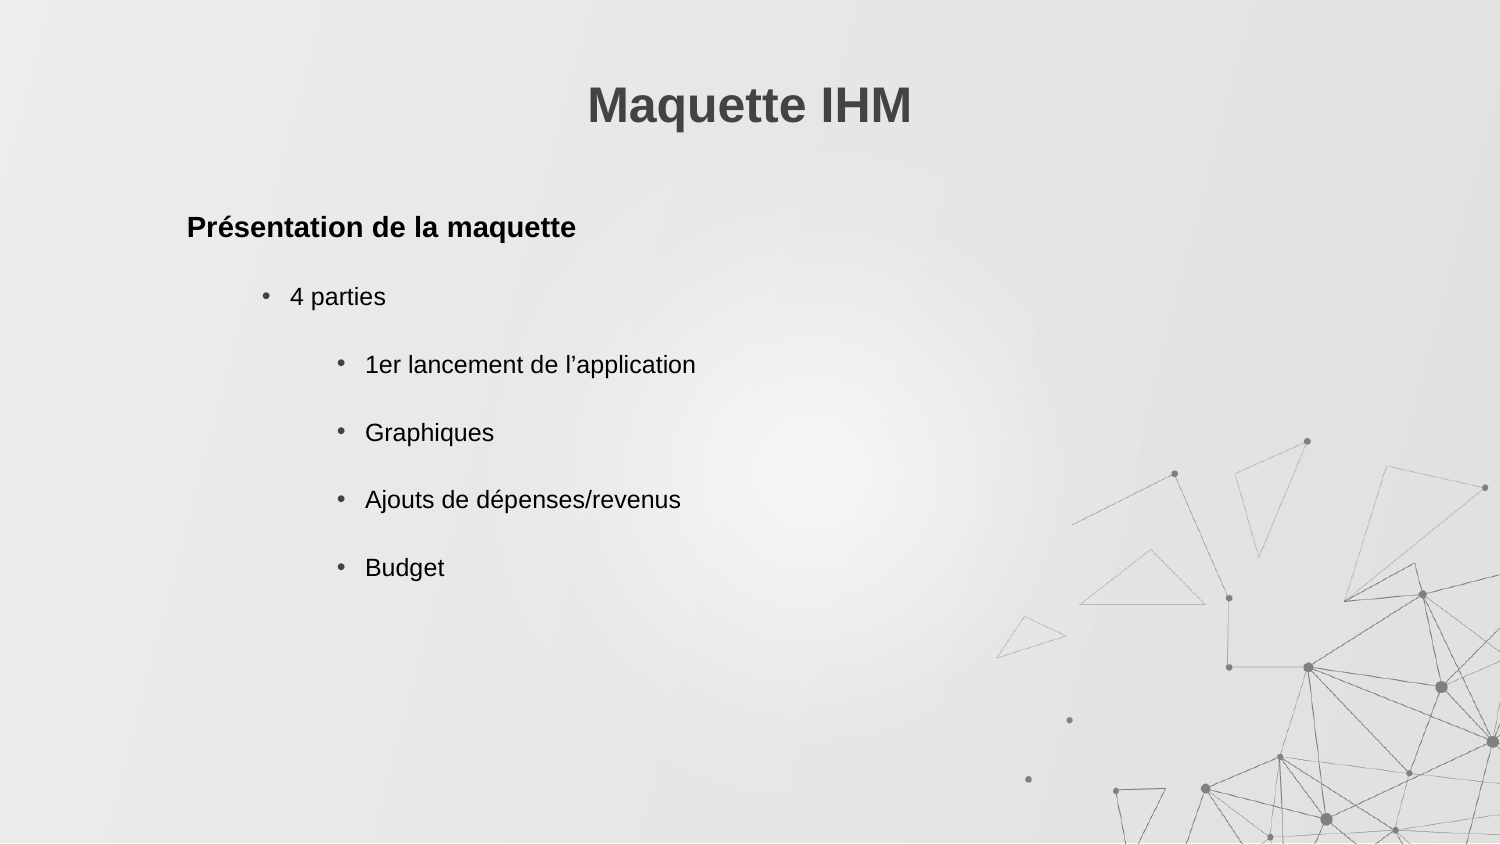

# Maquette IHM
Présentation de la maquette
4 parties
1er lancement de l’application
Graphiques
Ajouts de dépenses/revenus
Budget